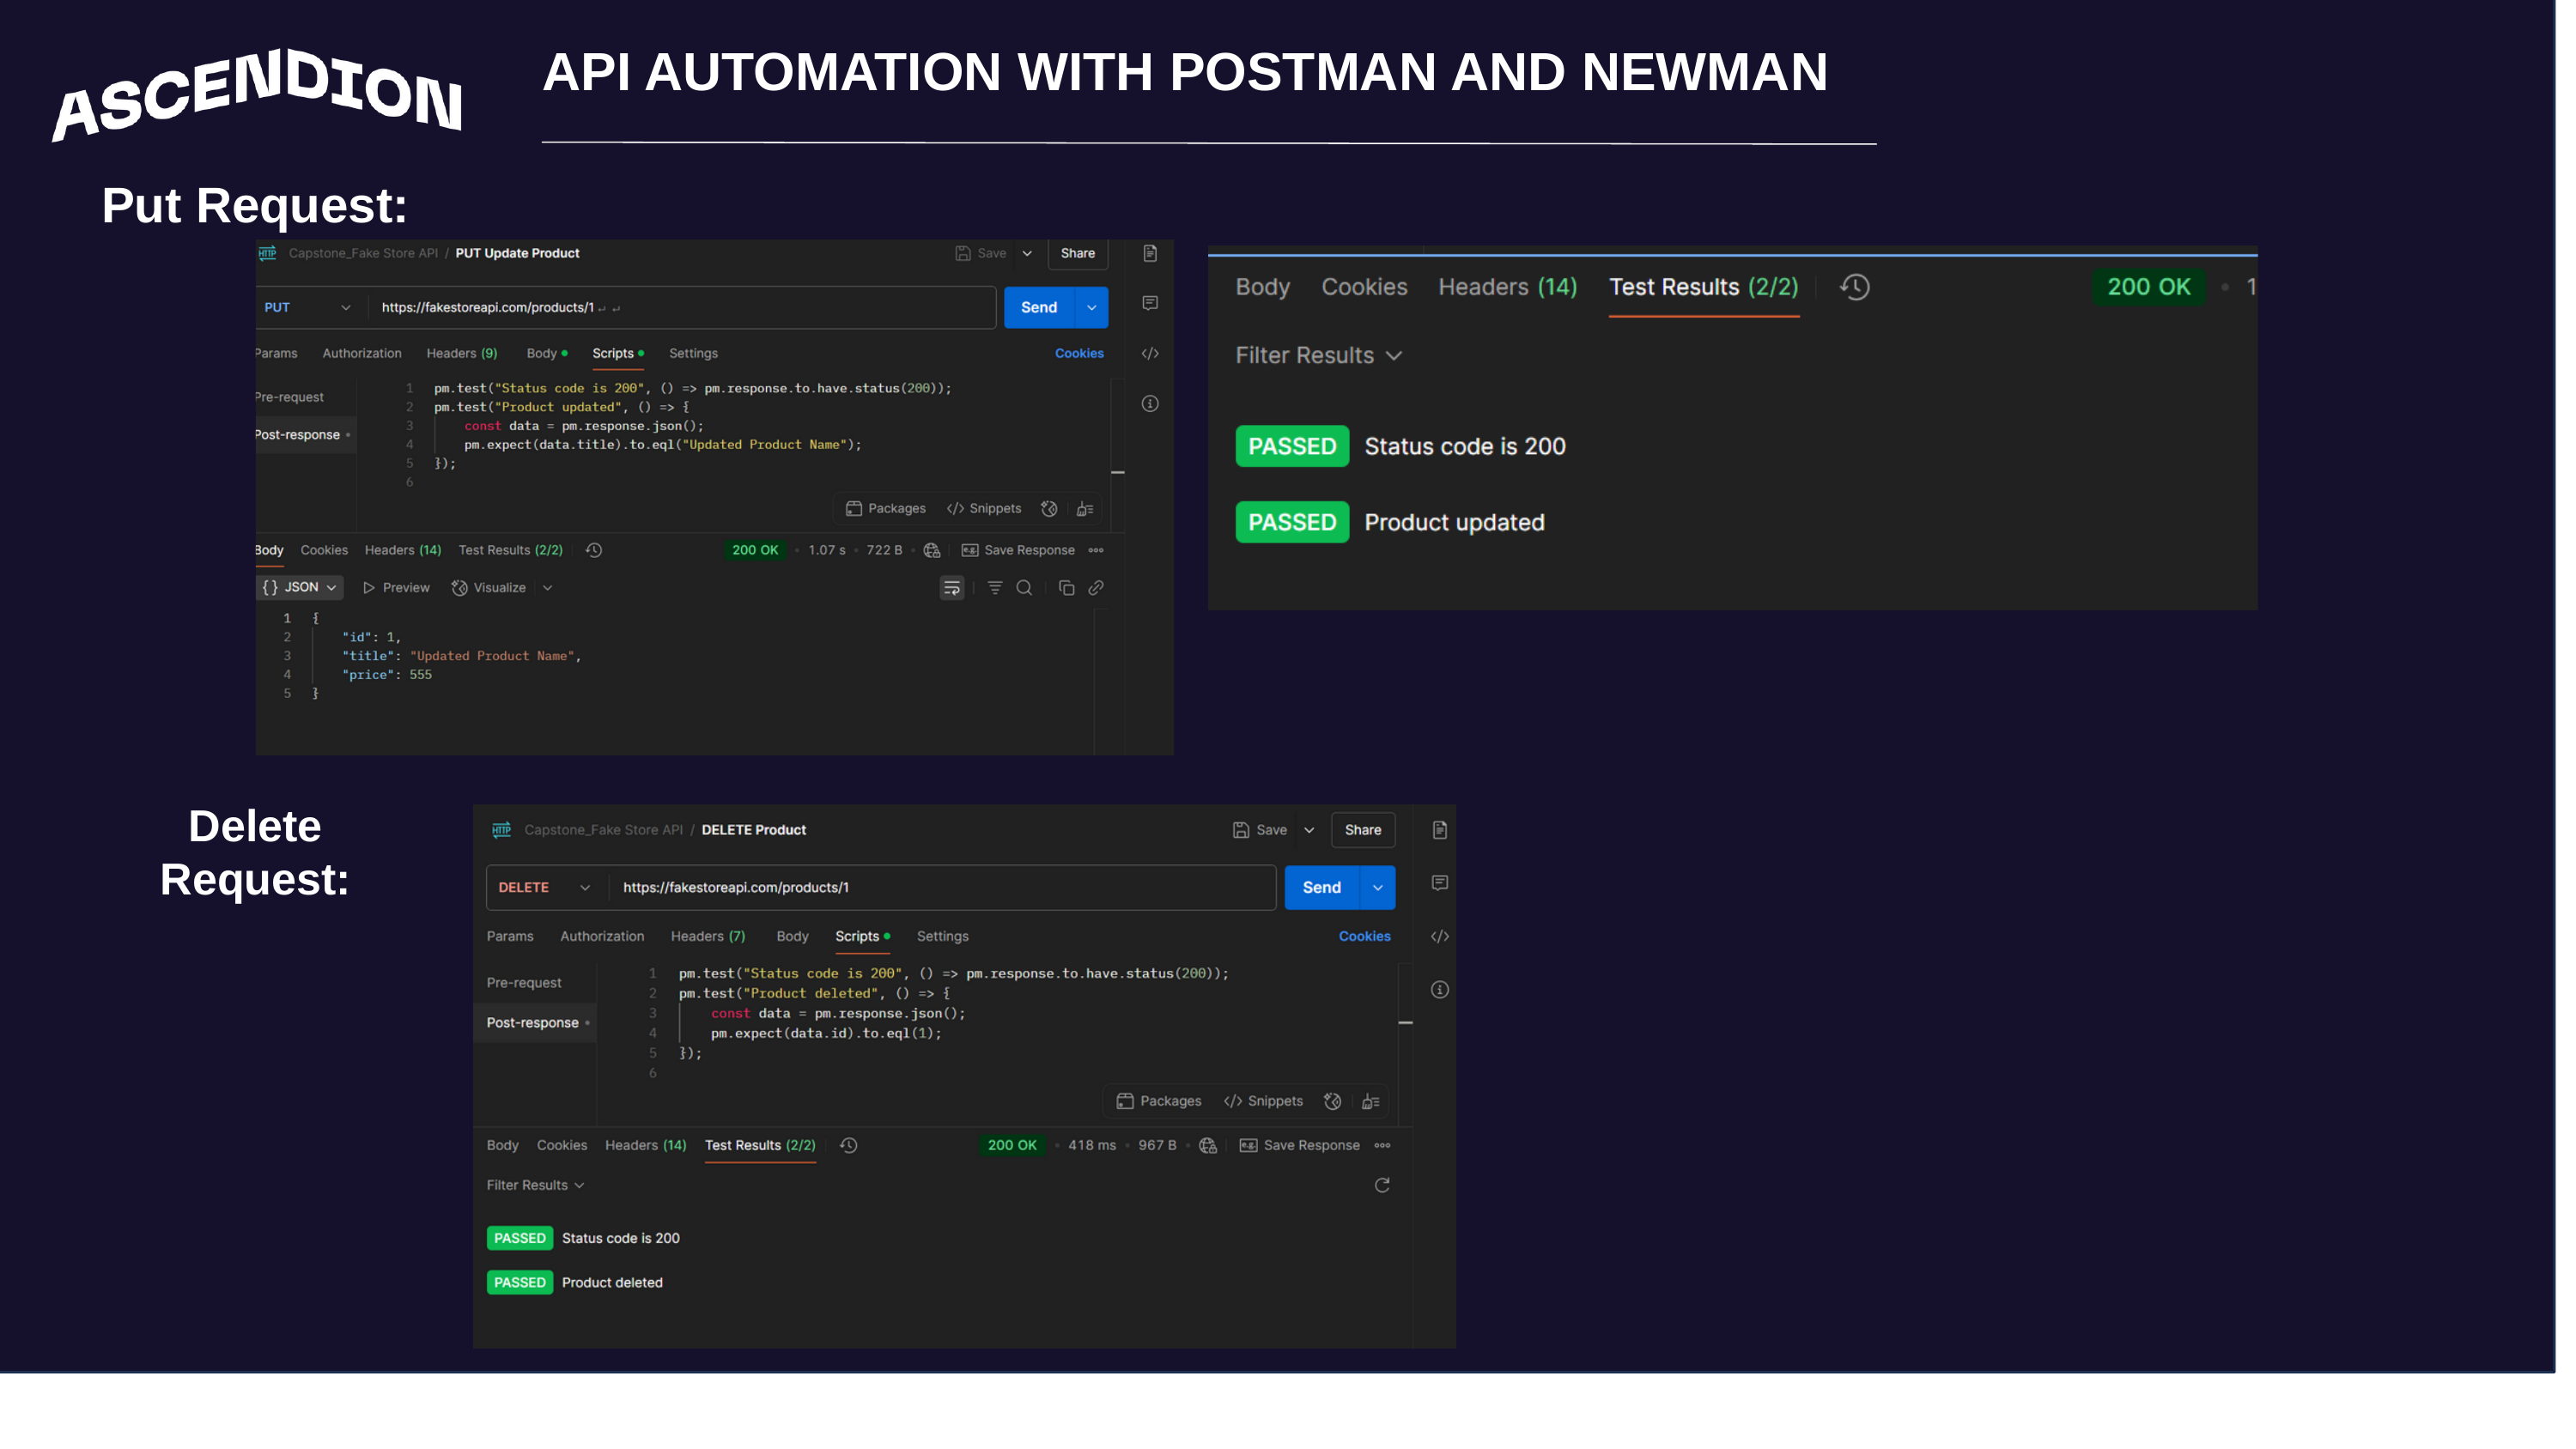

API AUTOMATION WITH POSTMAN AND NEWMAN

Put Request:

Delete Request: